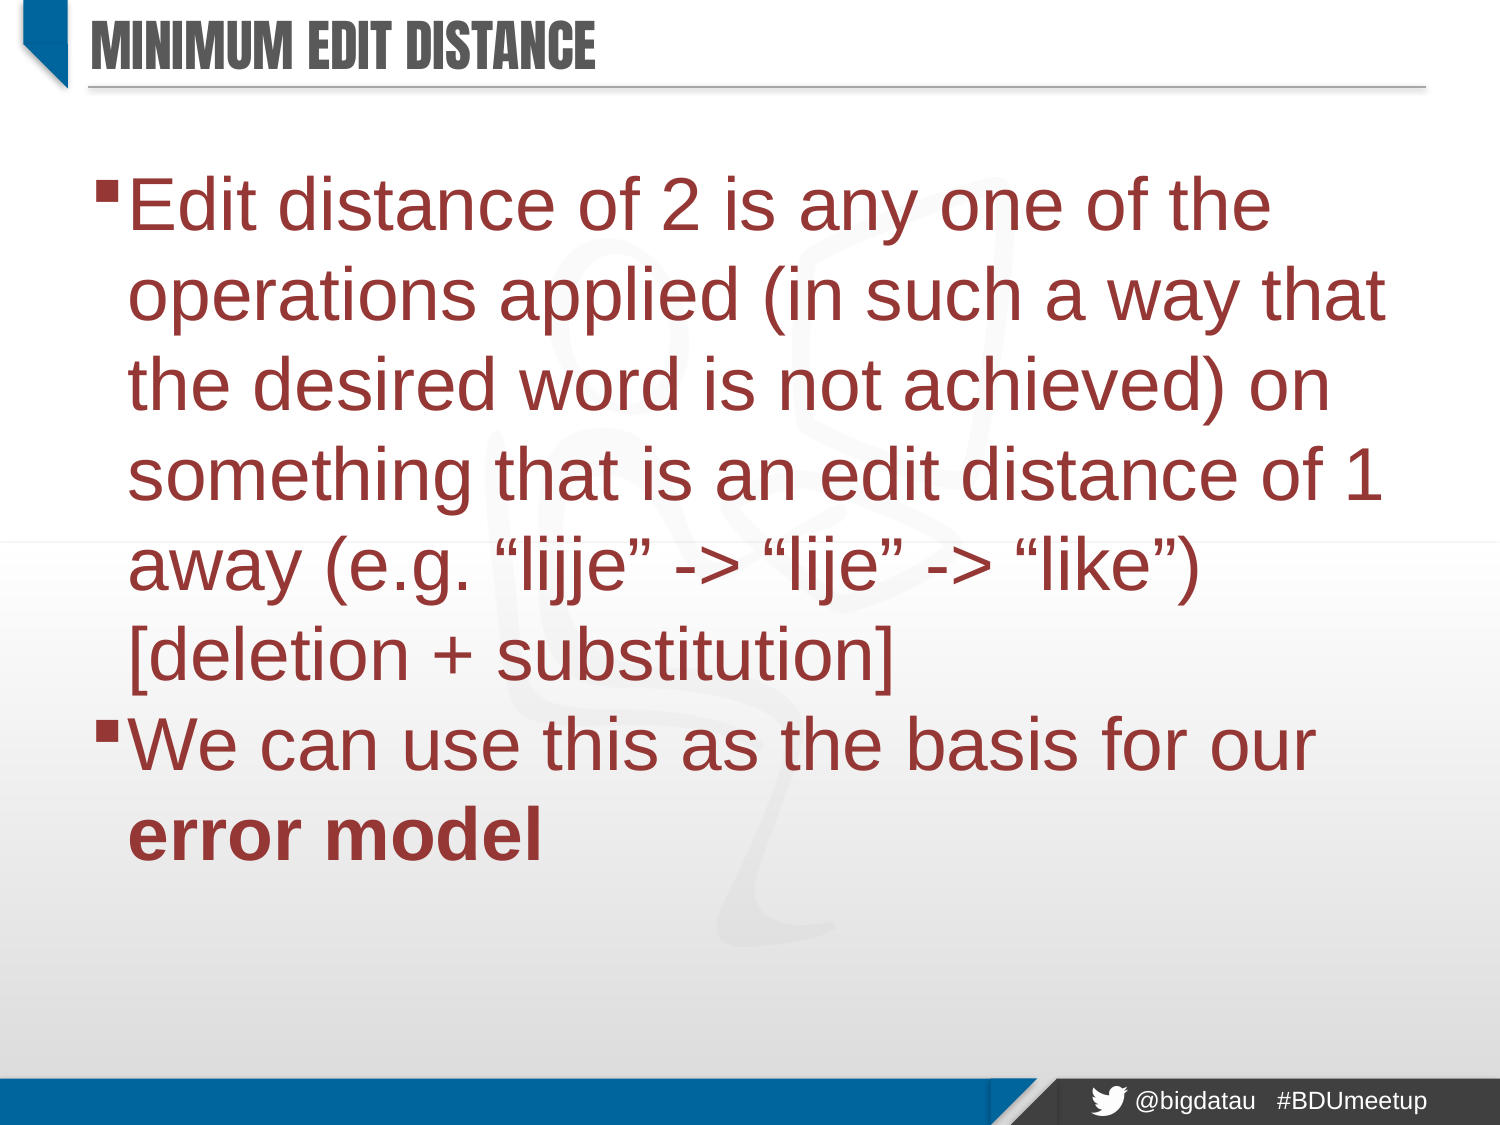

# Minimum Edit Distance
Edit distance of 2 is any one of the operations applied (in such a way that the desired word is not achieved) on something that is an edit distance of 1 away (e.g. “lijje” -> “lije” -> “like”) 	[deletion + substitution]
We can use this as the basis for our error model